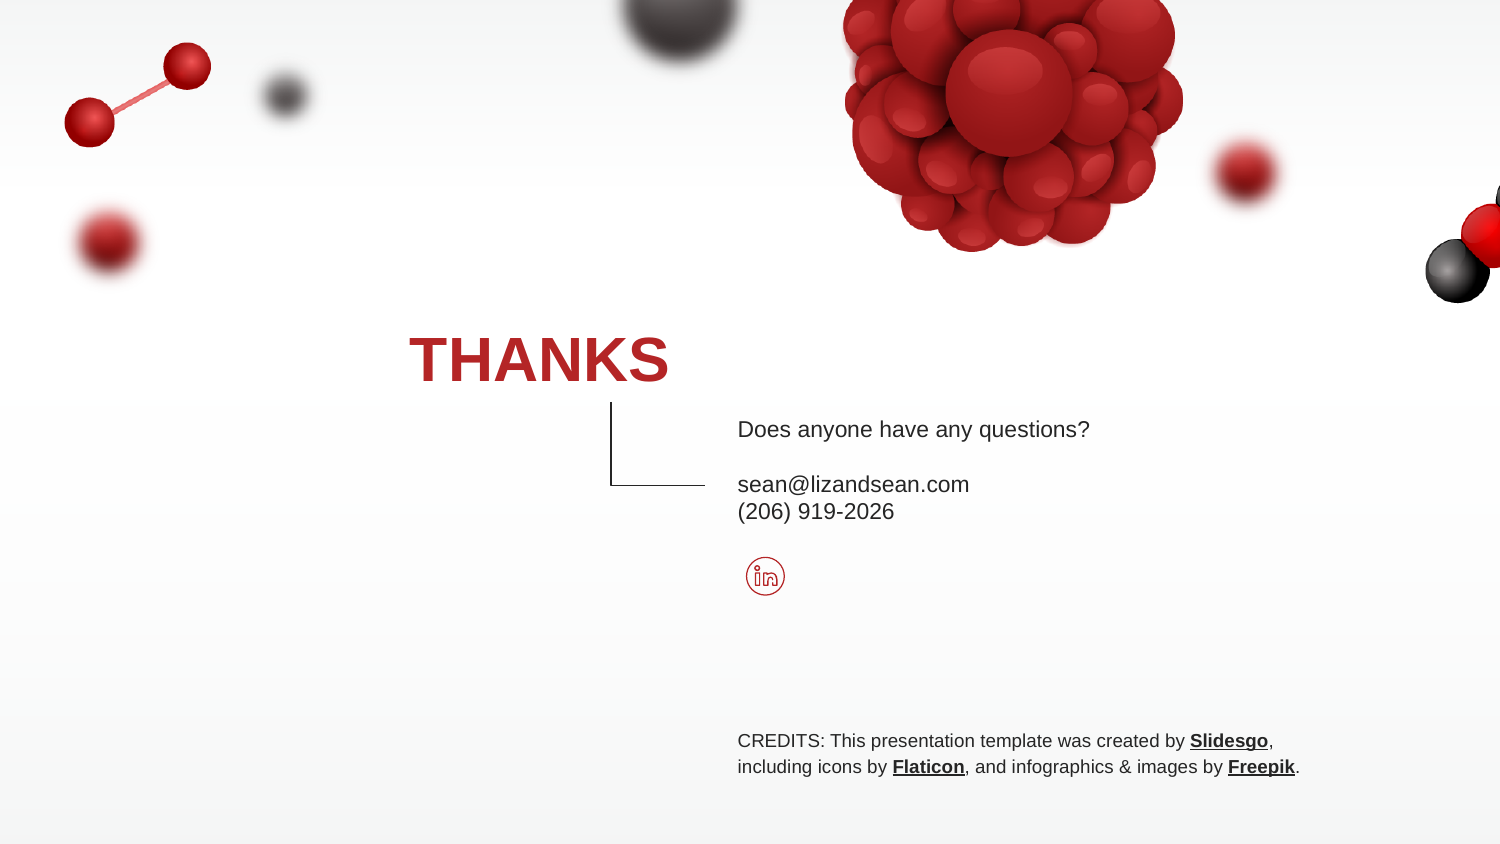

# THANKS
Does anyone have any questions?

sean@lizandsean.com
(206) 919-2026